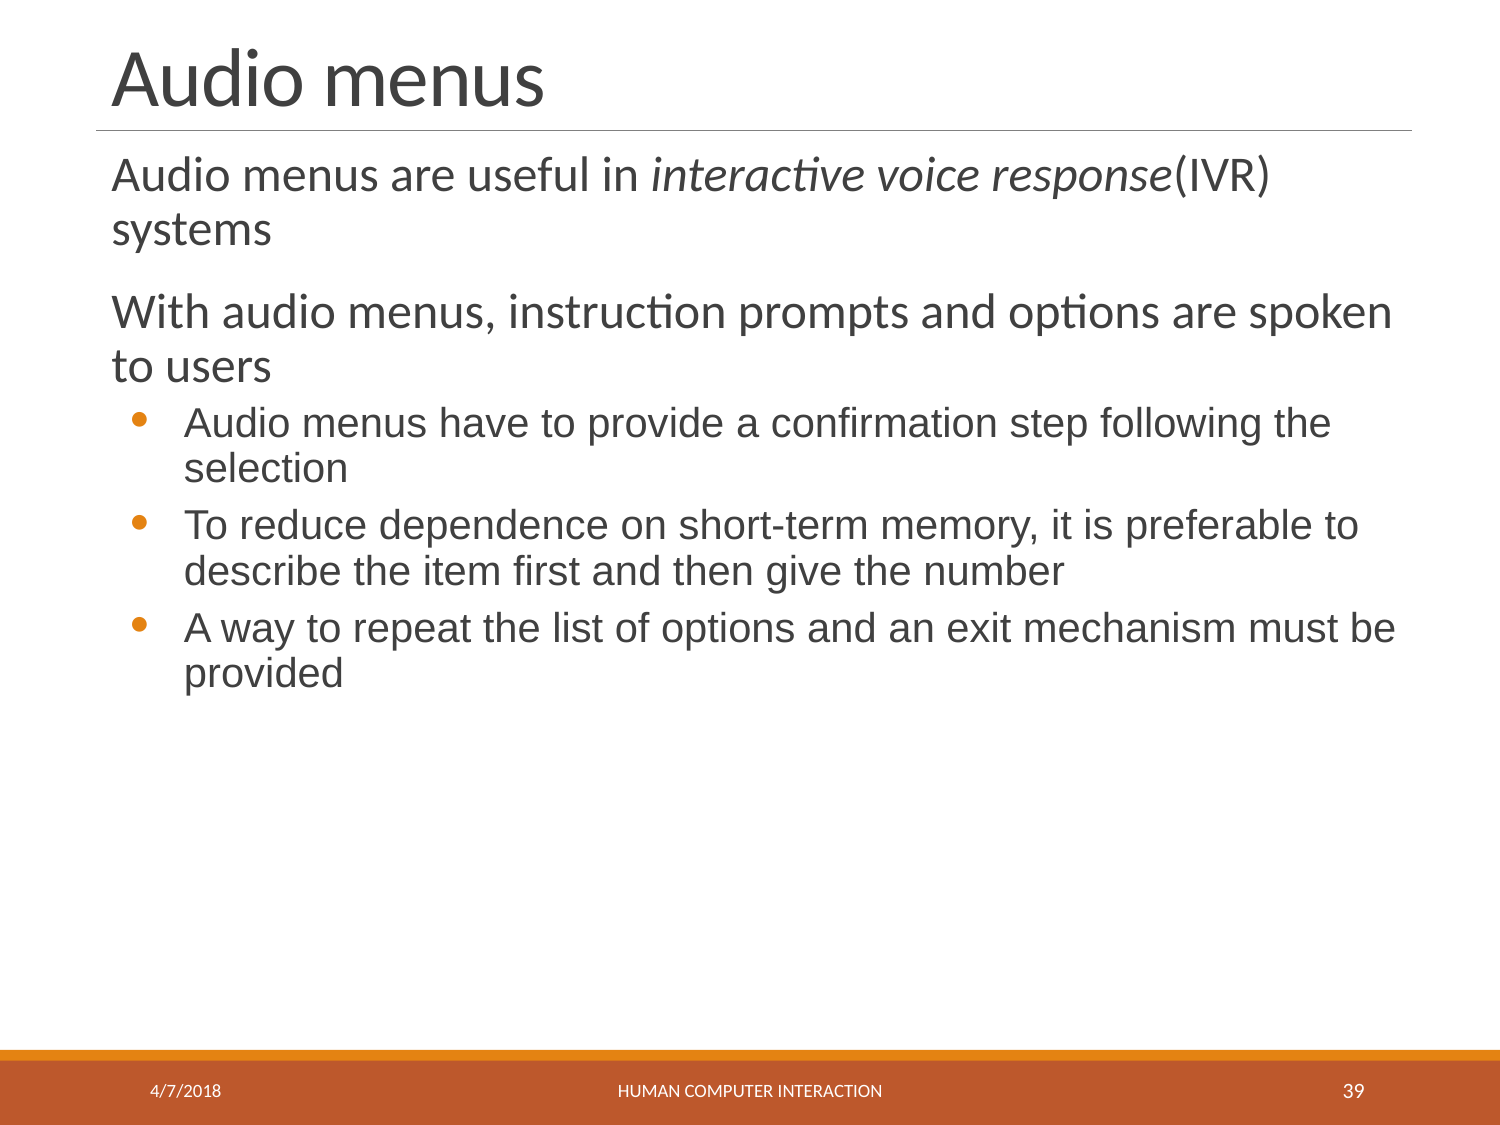

# Audio menus
Audio menus are useful in interactive voice response(IVR) systems
With audio menus, instruction prompts and options are spoken to users
Audio menus have to provide a confirmation step following the selection
To reduce dependence on short-term memory, it is preferable to describe the item first and then give the number
A way to repeat the list of options and an exit mechanism must be provided

4/7/2018
Human Computer Interaction
39